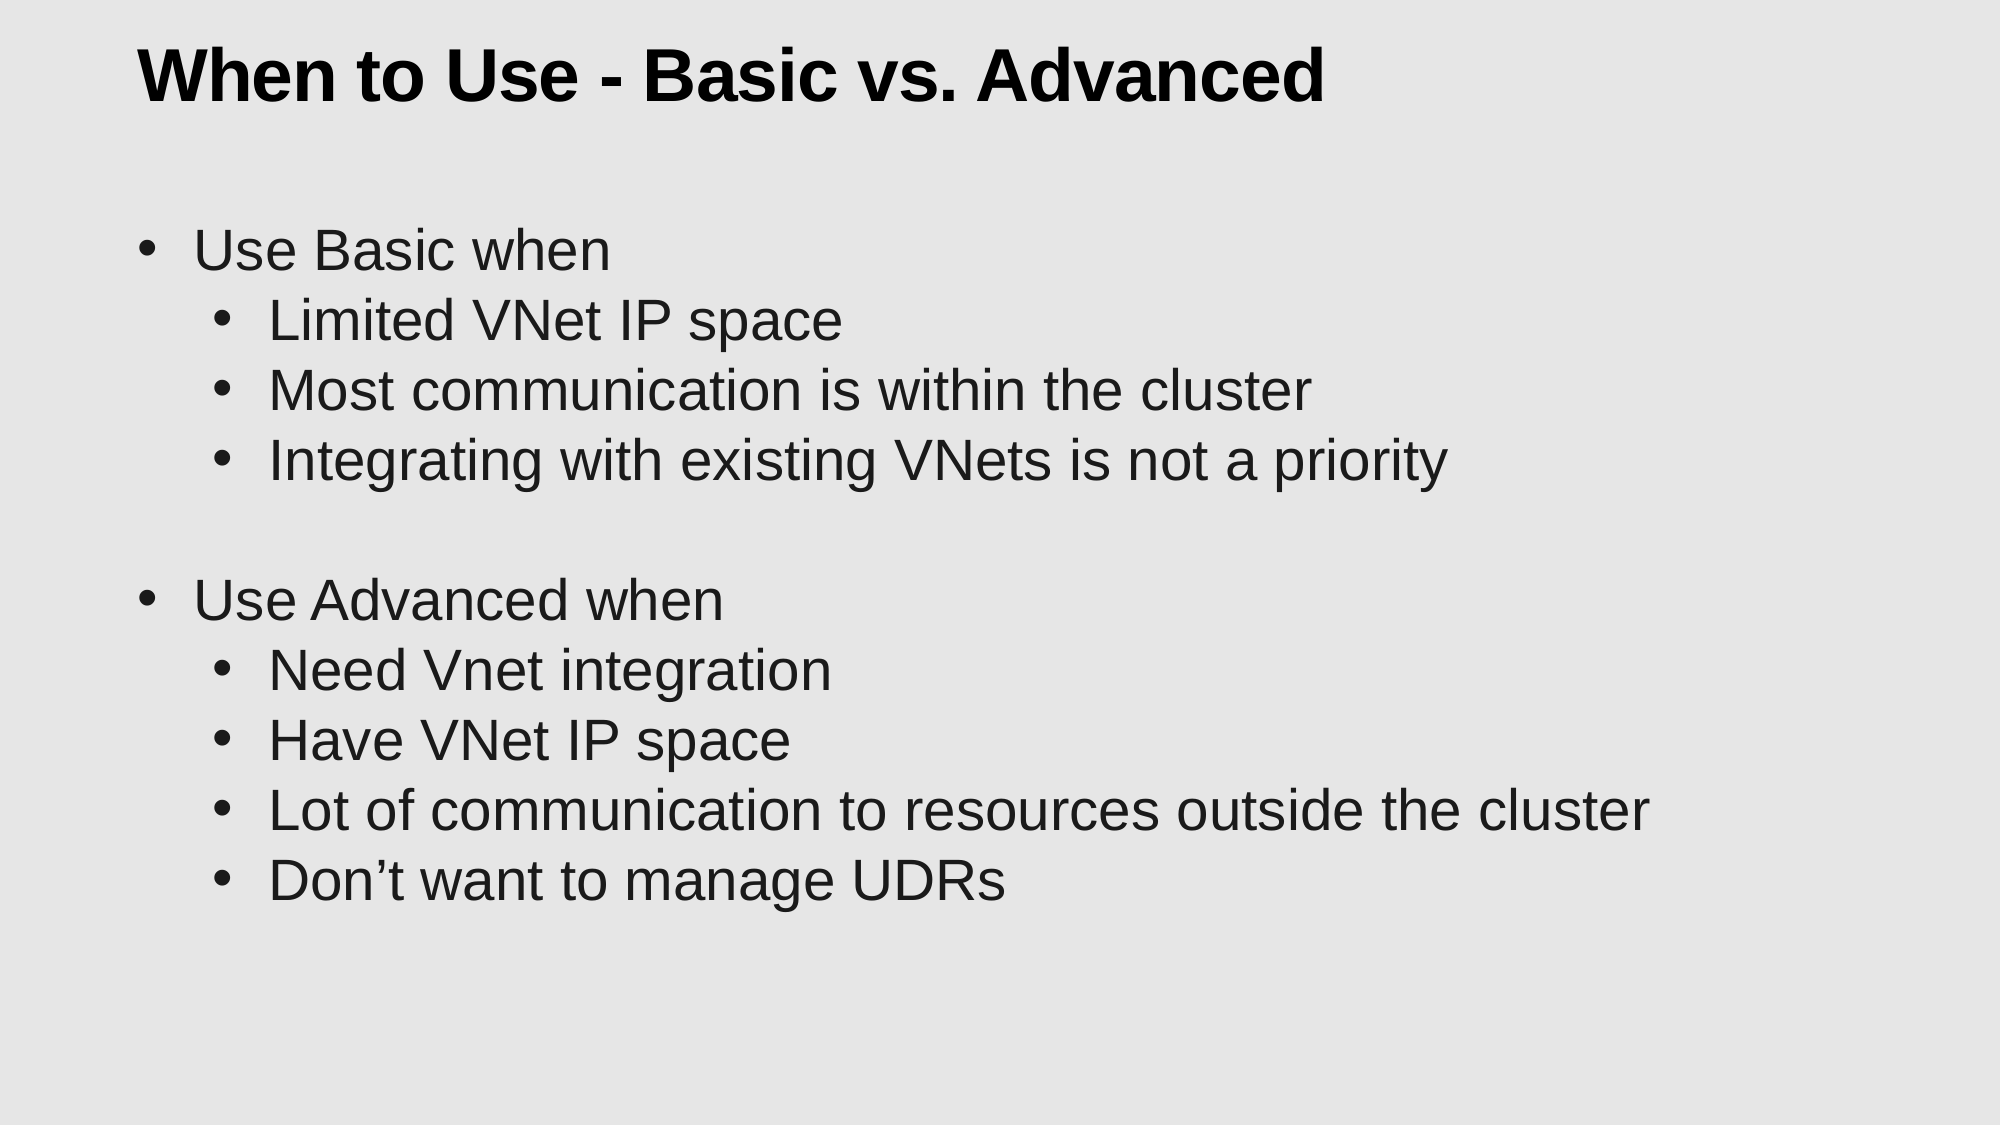

# When to Use - Basic vs. Advanced
Use Basic when
Limited VNet IP space
Most communication is within the cluster
Integrating with existing VNets is not a priority

Use Advanced when
Need Vnet integration
Have VNet IP space
Lot of communication to resources outside the cluster
Don’t want to manage UDRs